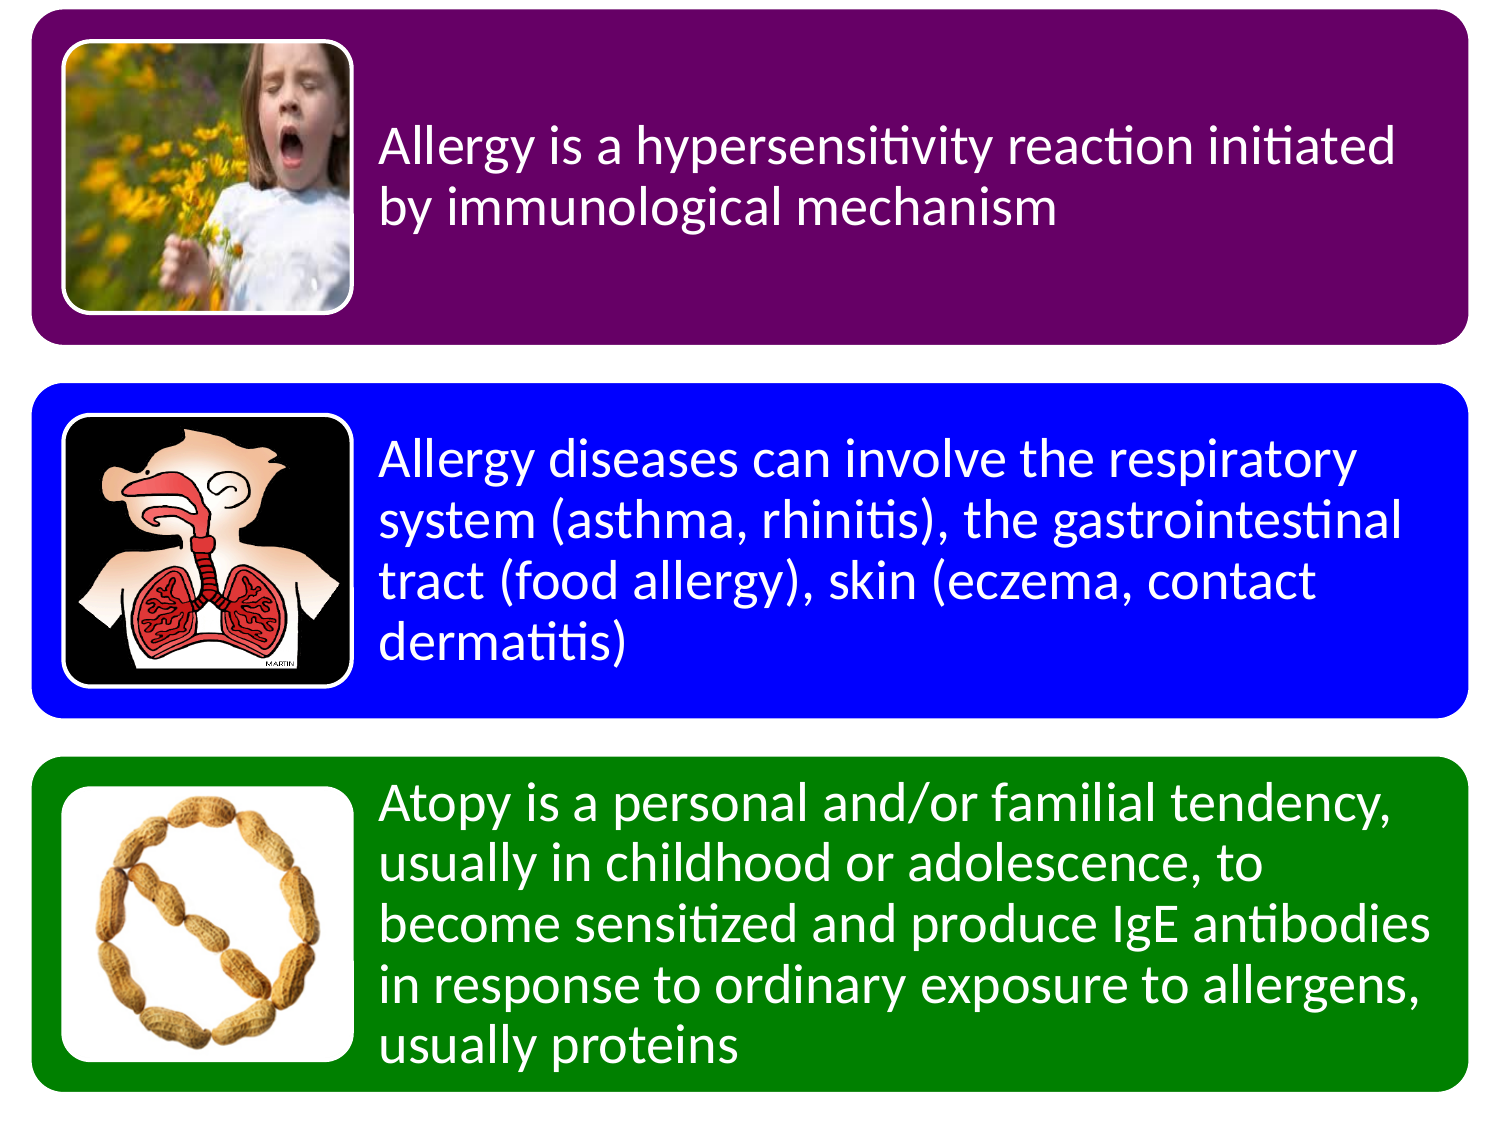

Allergy is a hypersensitivity reaction initiated by immunological mechanism
Allergy diseases can involve the respiratory system (asthma, rhinitis), the gastrointestinal tract (food allergy), skin (eczema, contact dermatitis)
Atopy is a personal and/or familial tendency, usually in childhood or adolescence, to become sensitized and produce IgE antibodies in response to ordinary exposure to allergens, usually proteins